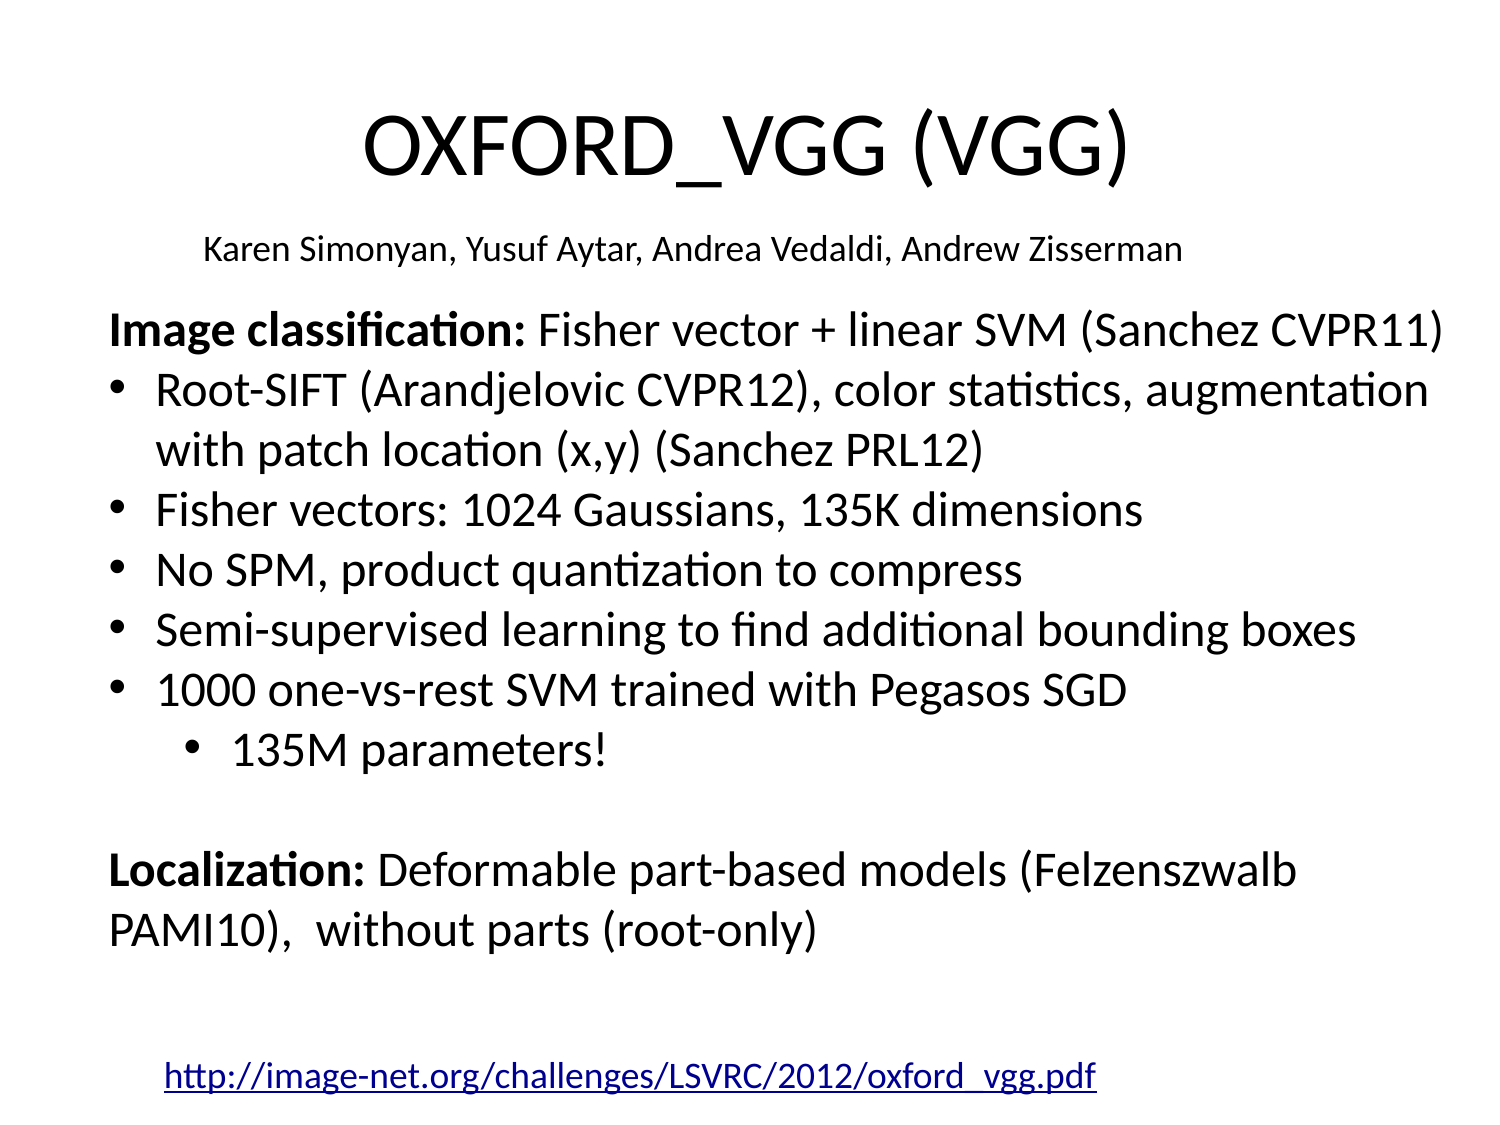

# OXFORD_VGG (VGG)
Karen Simonyan, Yusuf Aytar, Andrea Vedaldi, Andrew Zisserman
Image classification: Fisher vector + linear SVM (Sanchez CVPR11)
Root-SIFT (Arandjelovic CVPR12), color statistics, augmentation with patch location (x,y) (Sanchez PRL12)
Fisher vectors: 1024 Gaussians, 135K dimensions
No SPM, product quantization to compress
Semi-supervised learning to find additional bounding boxes
1000 one-vs-rest SVM trained with Pegasos SGD
135M parameters!

Localization: Deformable part-based models (Felzenszwalb PAMI10),  without parts (root-only)
http://image-net.org/challenges/LSVRC/2012/oxford_vgg.pdf